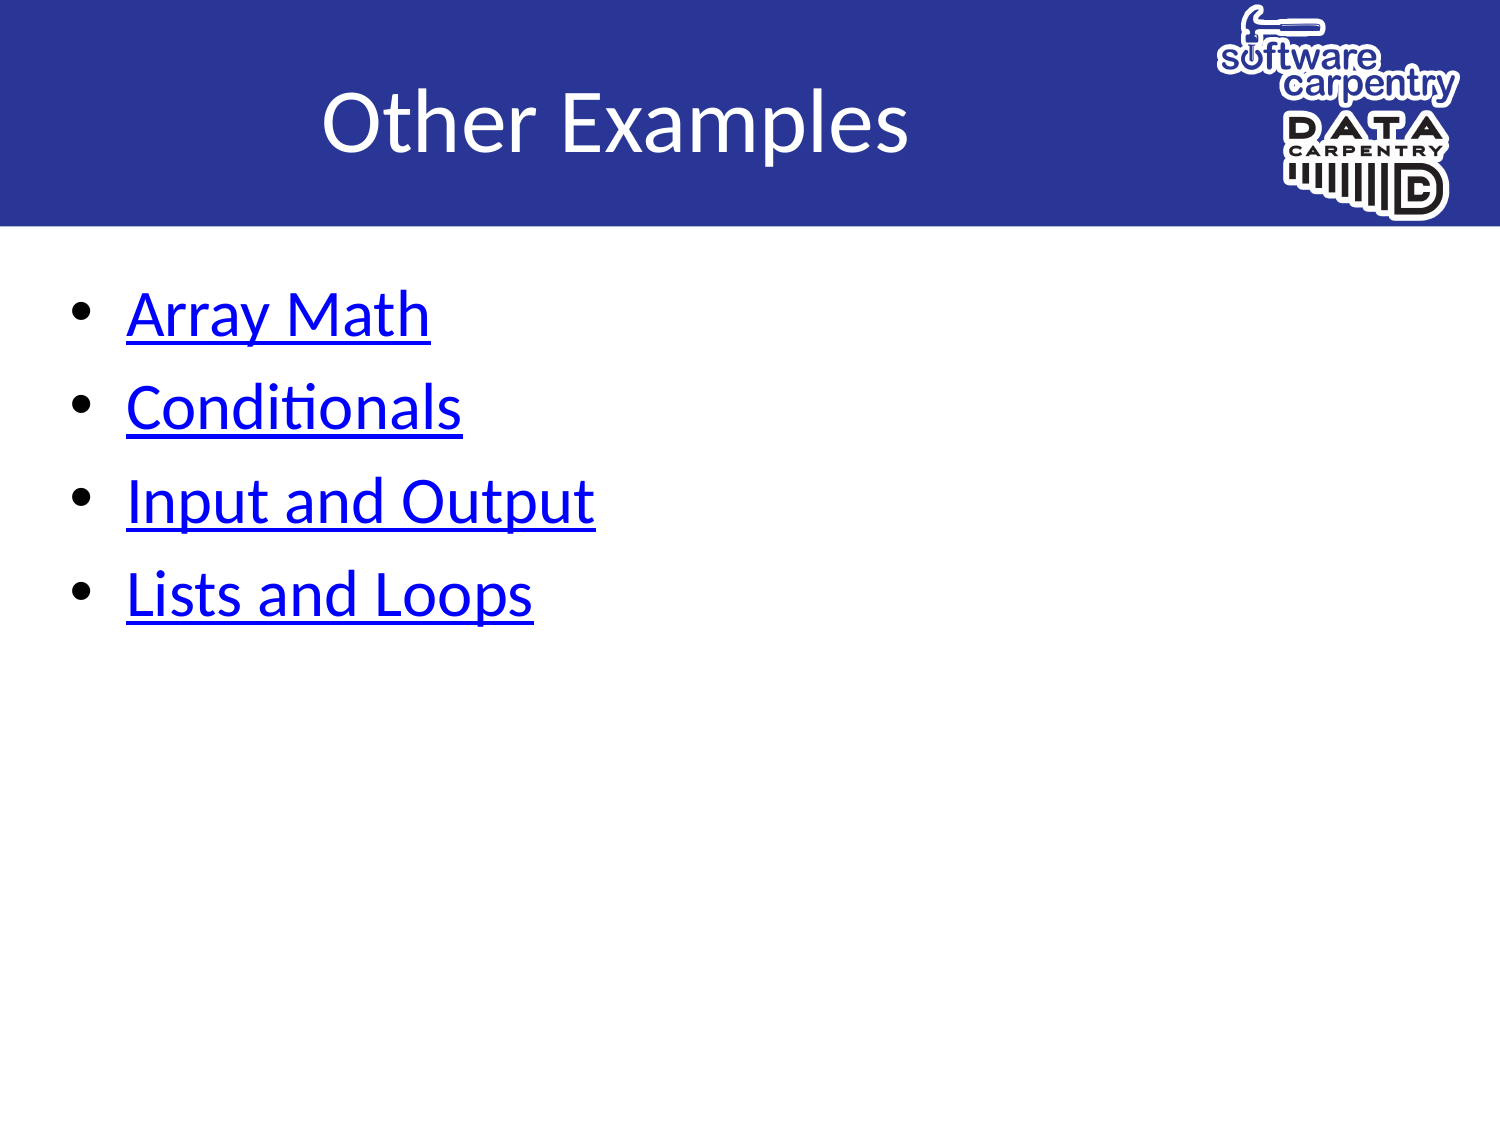

# Other Examples
Array Math
Conditionals
Input and Output
Lists and Loops